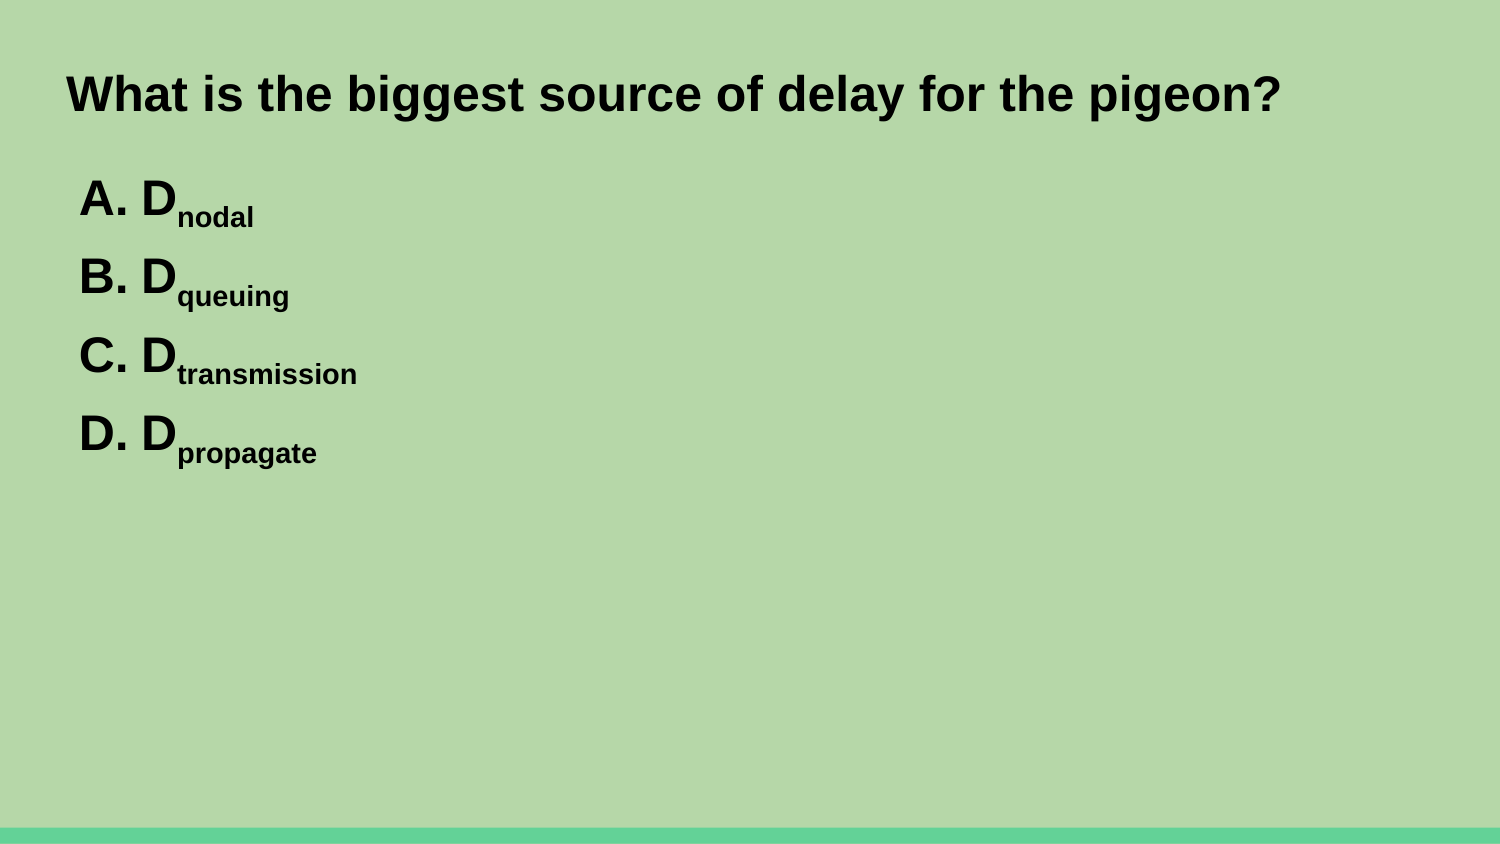

What is the biggest source of delay for the pigeon?
Dnodal
Dqueuing
Dtransmission
Dpropagate